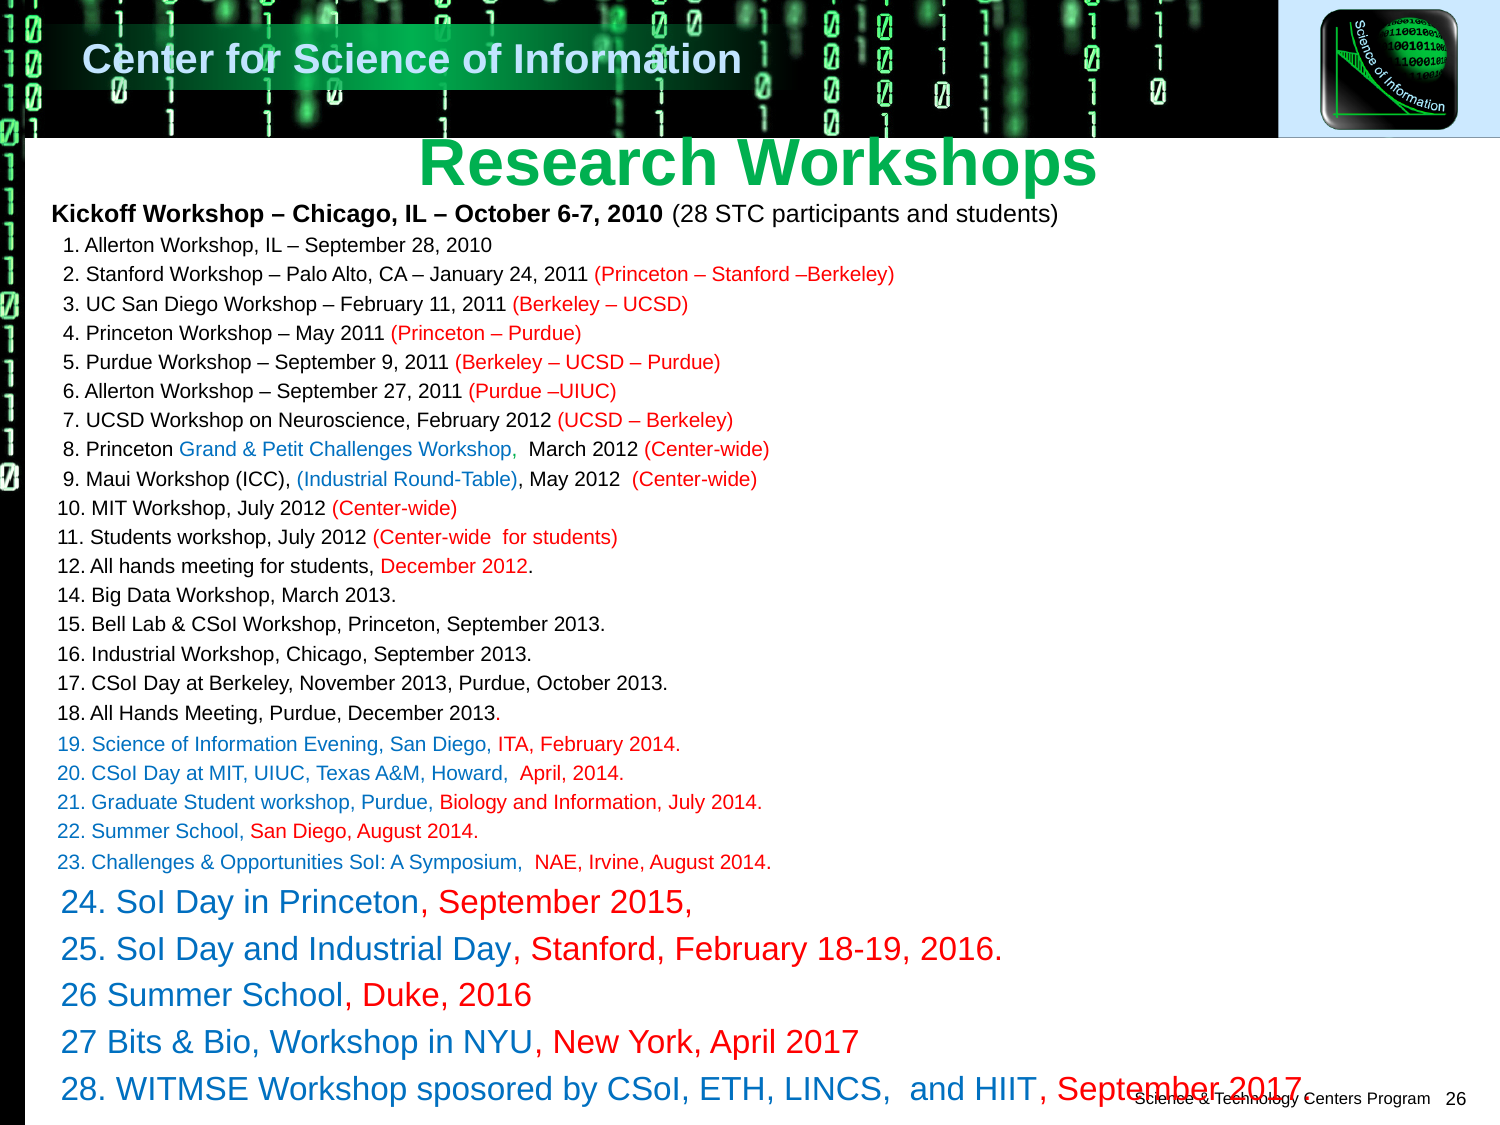

Research Workshops
Kickoff Workshop – Chicago, IL – October 6-7, 2010 (28 STC participants and students)
  1. Allerton Workshop, IL – September 28, 2010
  2. Stanford Workshop – Palo Alto, CA – January 24, 2011 (Princeton – Stanford –Berkeley)
  3. UC San Diego Workshop – February 11, 2011 (Berkeley – UCSD)
  4. Princeton Workshop – May 2011 (Princeton – Purdue)
  5. Purdue Workshop – September 9, 2011 (Berkeley – UCSD – Purdue)
  6. Allerton Workshop – September 27, 2011 (Purdue –UIUC)
  7. UCSD Workshop on Neuroscience, February 2012 (UCSD – Berkeley)
  8. Princeton Grand & Petit Challenges Workshop,  March 2012 (Center-wide)
  9. Maui Workshop (ICC), (Industrial Round-Table), May 2012  (Center-wide)
 10. MIT Workshop, July 2012 (Center-wide)
 11. Students workshop, July 2012 (Center-wide  for students)
 12. All hands meeting for students, December 2012.
 14. Big Data Workshop, March 2013.
 15. Bell Lab & CSoI Workshop, Princeton, September 2013.
 16. Industrial Workshop, Chicago, September 2013.
 17. CSoI Day at Berkeley, November 2013, Purdue, October 2013.
 18. All Hands Meeting, Purdue, December 2013.
 19. Science of Information Evening, San Diego, ITA, February 2014.
 20. CSoI Day at MIT, UIUC, Texas A&M, Howard,  April, 2014.
 21. Graduate Student workshop, Purdue, Biology and Information, July 2014.
 22. Summer School, San Diego, August 2014.
 23. Challenges & Opportunities SoI: A Symposium,  NAE, Irvine, August 2014.
 24. SoI Day in Princeton, September 2015,
 25. SoI Day and Industrial Day, Stanford, February 18-19, 2016.
 26 Summer School, Duke, 2016
 27 Bits & Bio, Workshop in NYU, New York, April 2017
 28. WITMSE Workshop sposored by CSoI, ETH, LINCS,  and HIIT, September 2017.
26